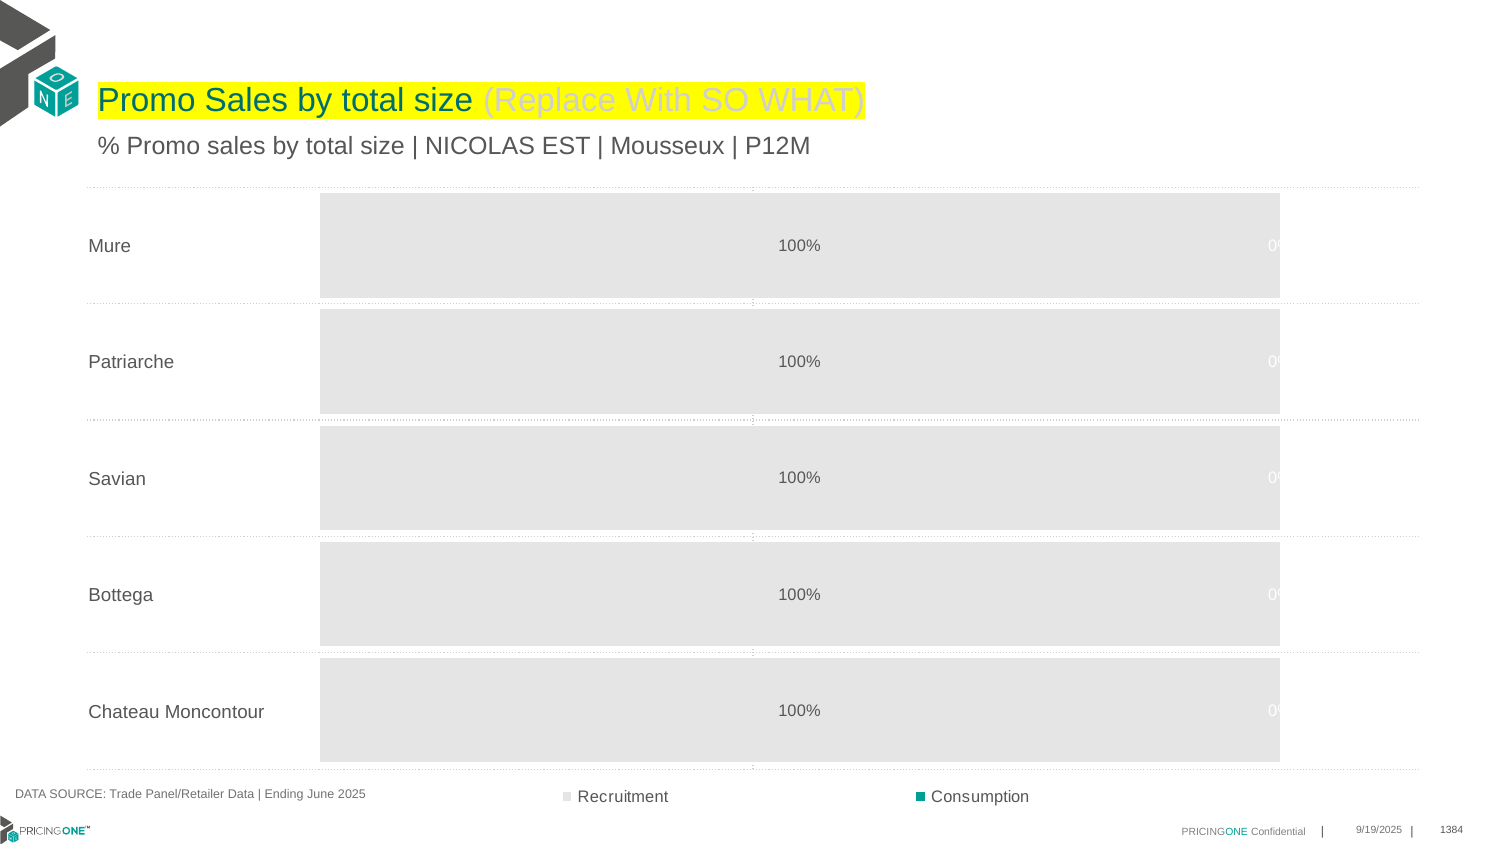

# Promo Sales by total size (Replace With SO WHAT)

% Promo sales by total size | NICOLAS EST | Mousseux | P12M

### Chart

| Category | Recruitment | Consumption |
|---|---|---|
| Mure | 1.0 | 0.0 |
| Patriarche | 1.0 | 0.0 |
| Savian | 1.0 | 0.0 |
| Bottega | 1.0 | 0.0 |
| Chateau Moncontour | 1.0 | 0.0 |
| Mure | 4 |
| --- | --- |
| Patriarche |  |
| Savian |  |
| Bottega |  |
| Chateau Moncontour |  |
DATA SOURCE: Trade Panel/Retailer Data | Ending June 2025

9/19/2025
1384